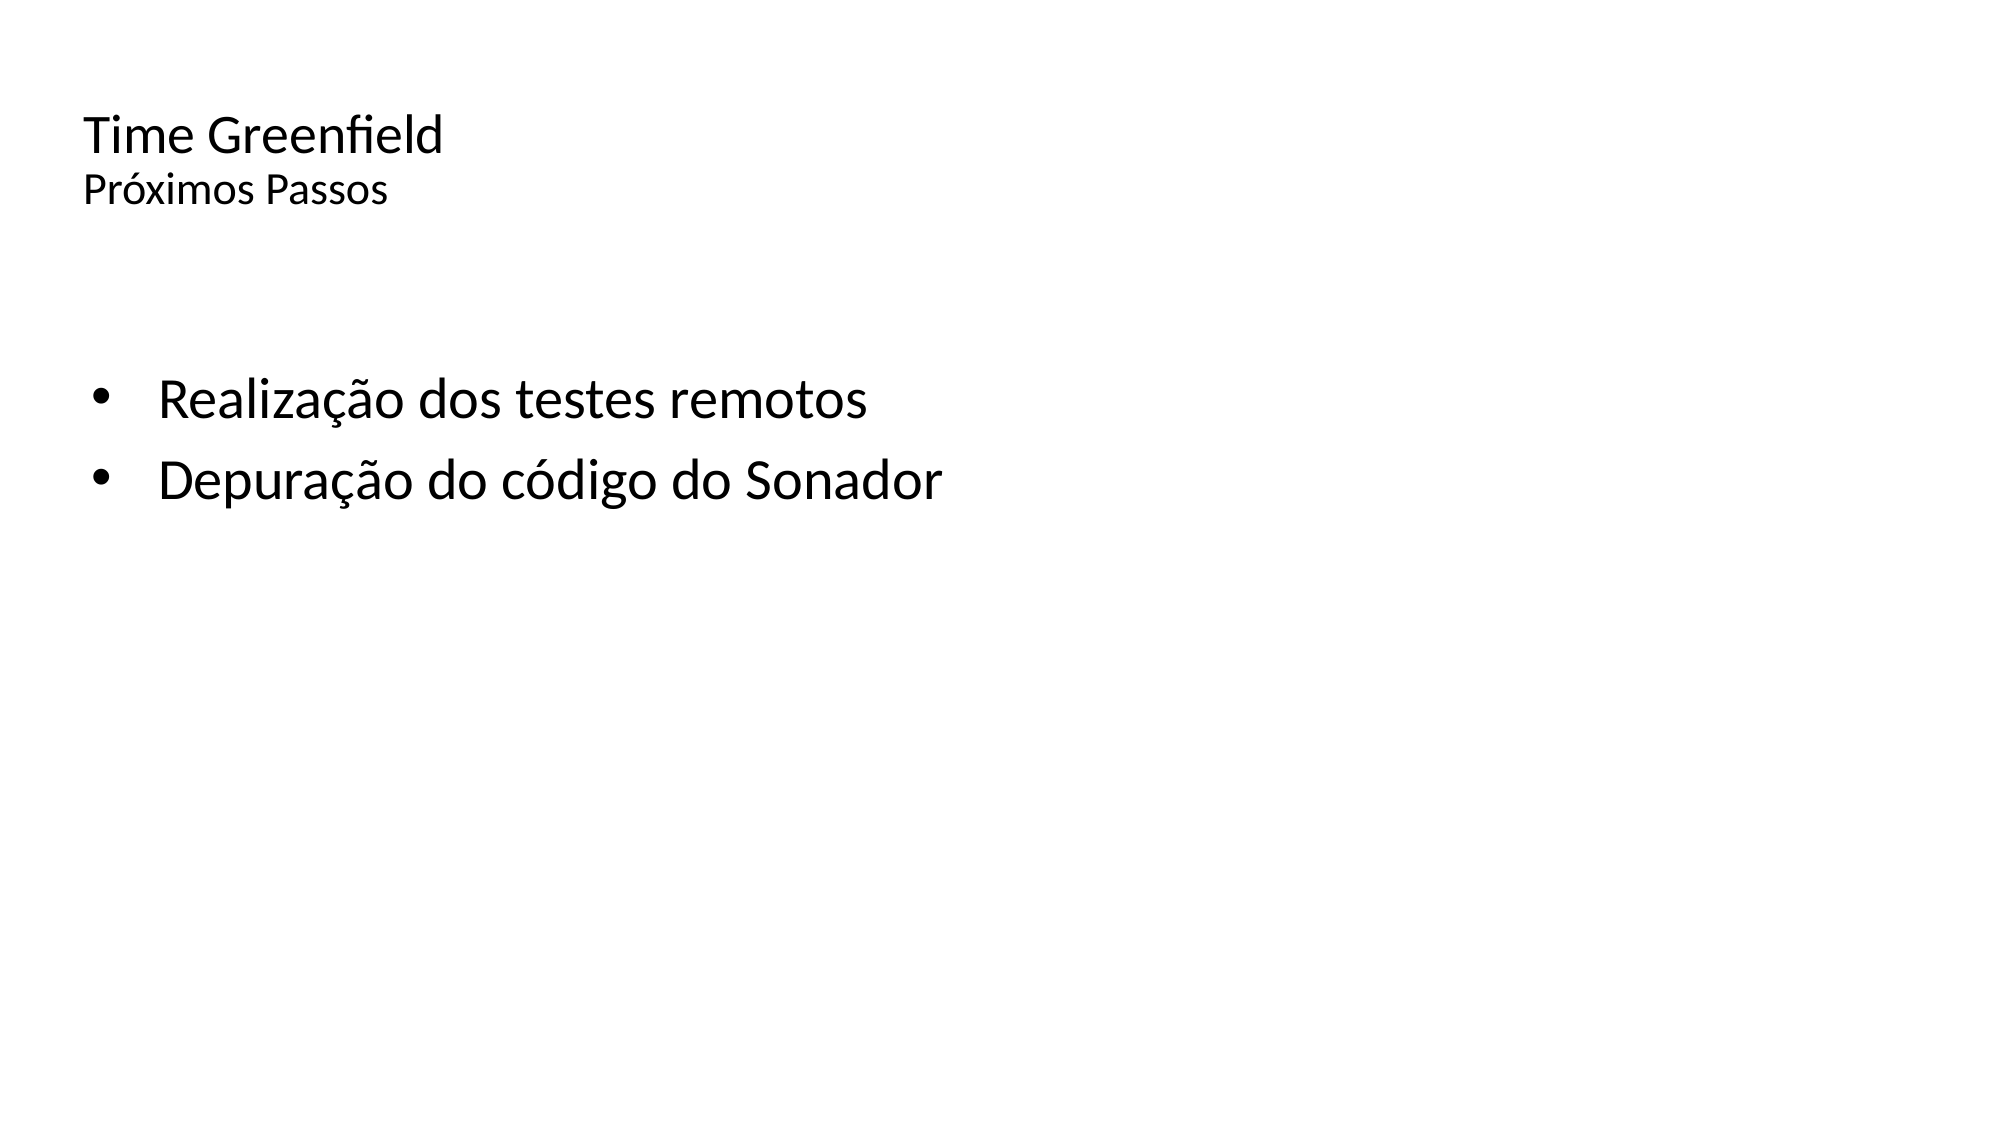

# Time Greenfield Próximos Passos

Realização dos testes remotos
Depuração do código do Sonador